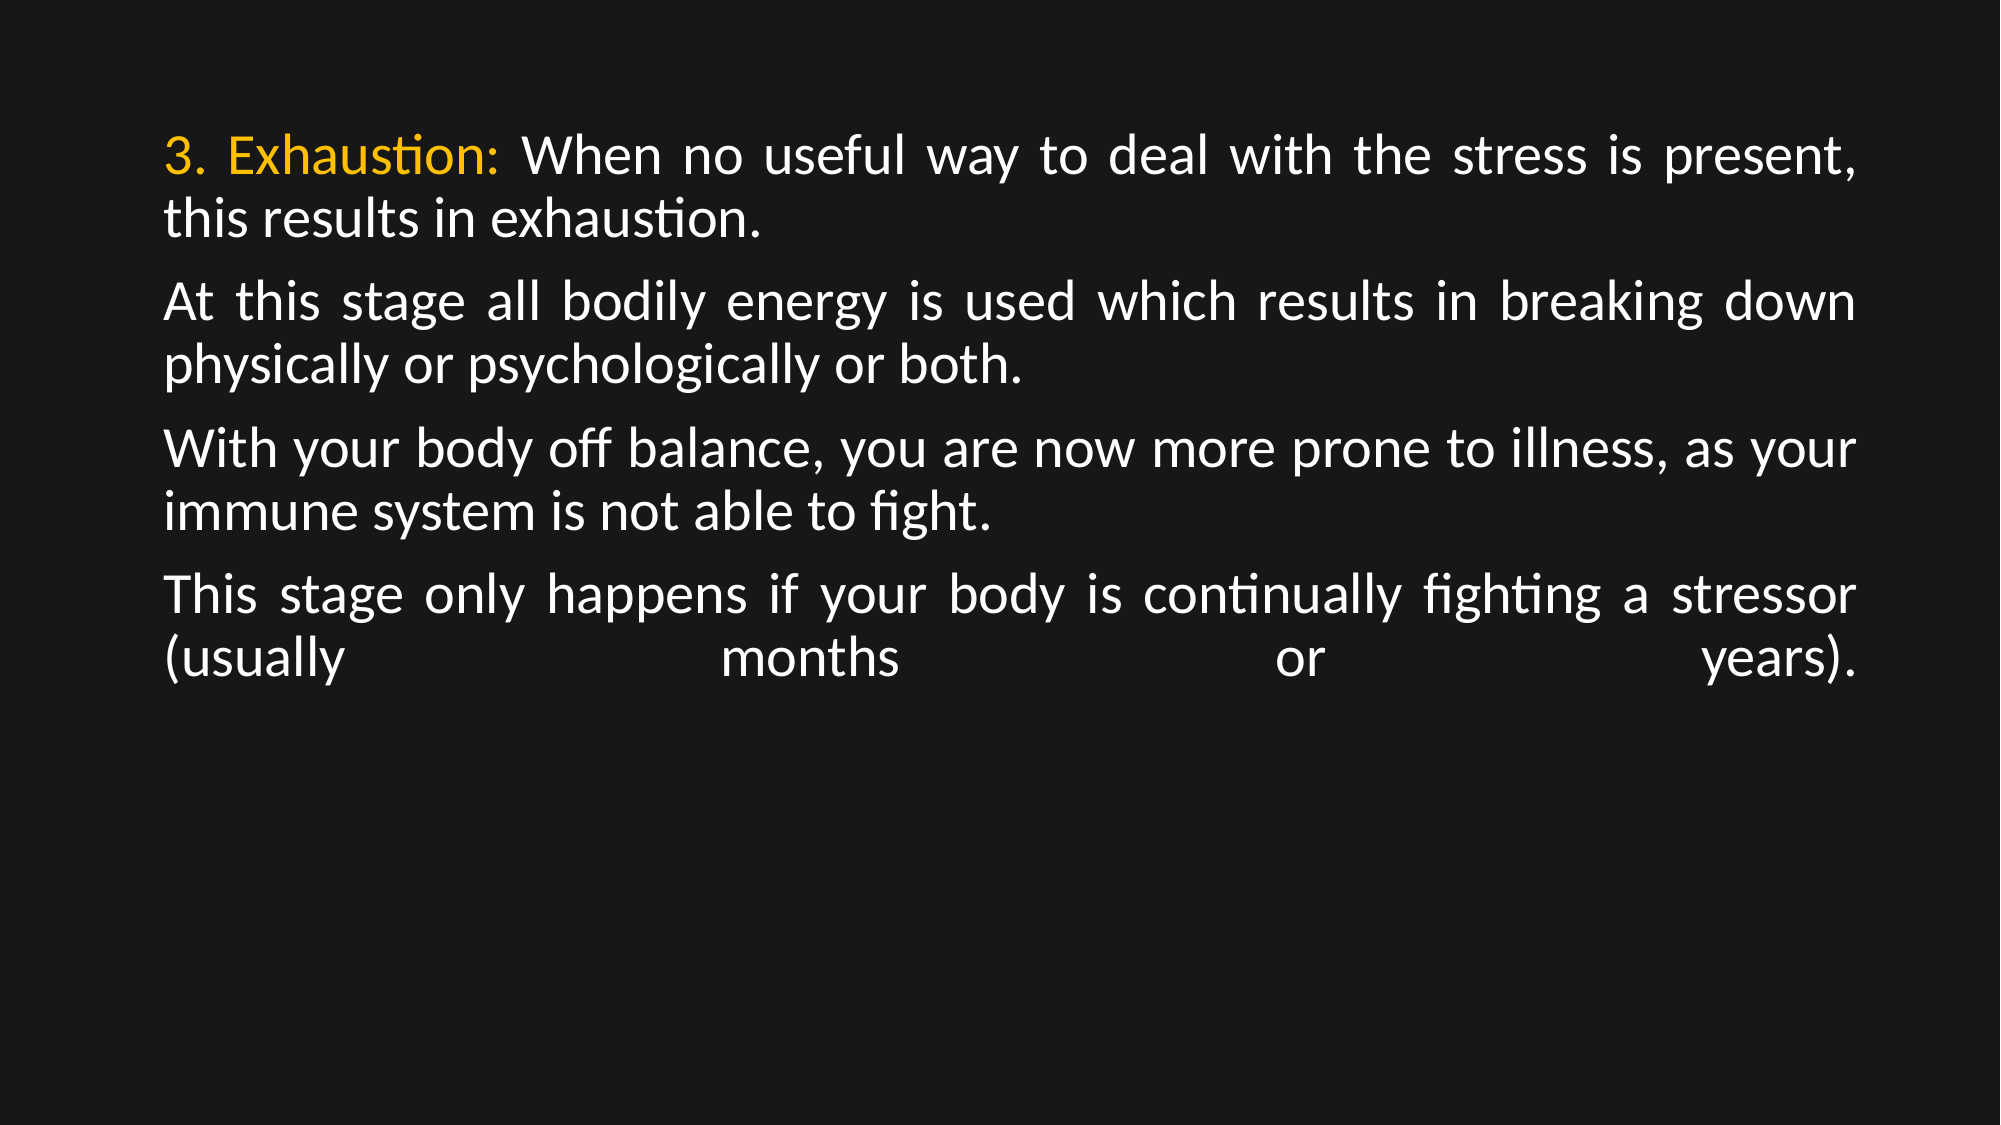

3. Exhaustion: When no useful way to deal with the stress is present, this results in exhaustion.
At this stage all bodily energy is used which results in breaking down physically or psychologically or both.
With your body off balance, you are now more prone to illness, as your immune system is not able to fight.
This stage only happens if your body is continually fighting a stressor (usually months or years).